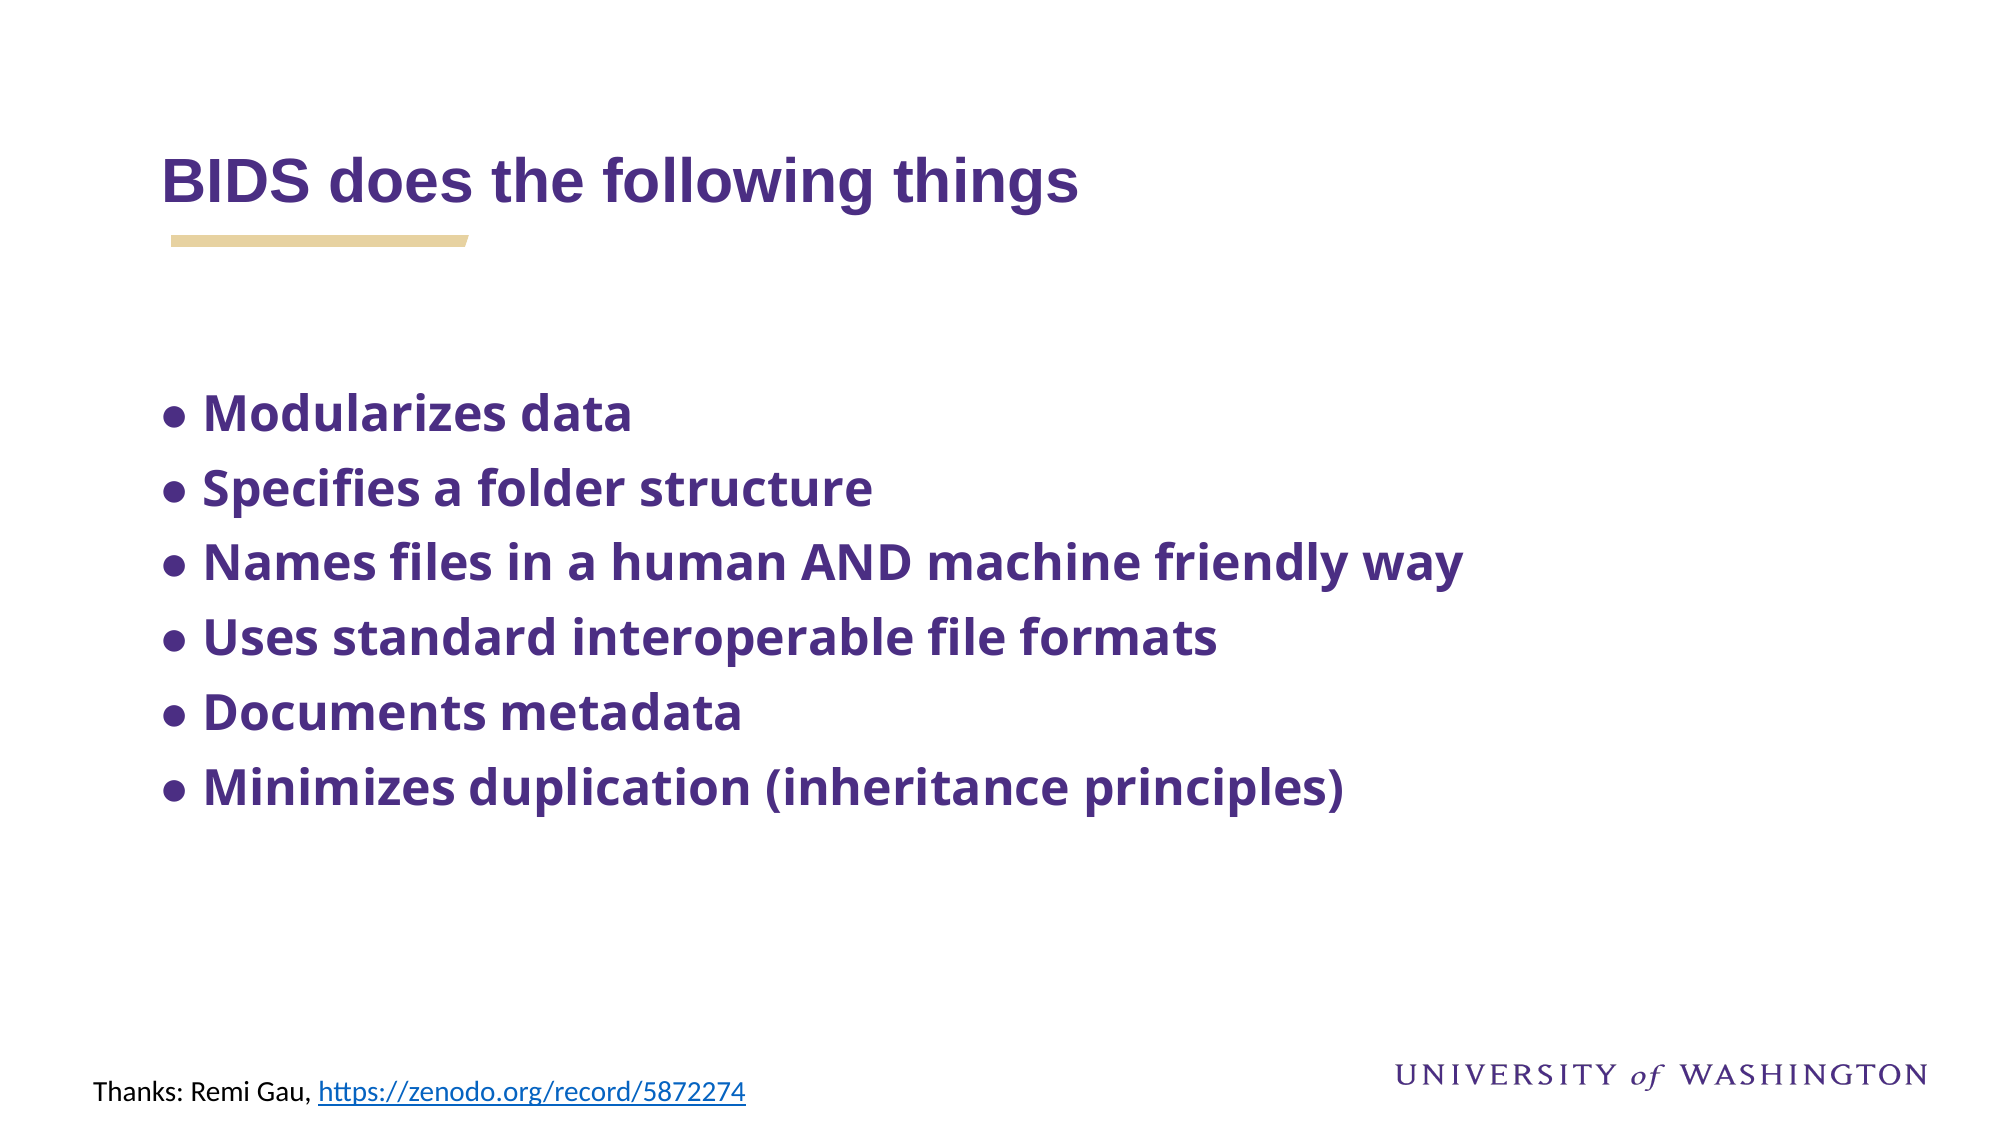

# BIDS does the following things

● Modularizes data
● Specifies a folder structure
● Names files in a human AND machine friendly way
● Uses standard interoperable file formats
● Documents metadata
● Minimizes duplication (inheritance principles)
Thanks: Remi Gau, https://zenodo.org/record/5872274